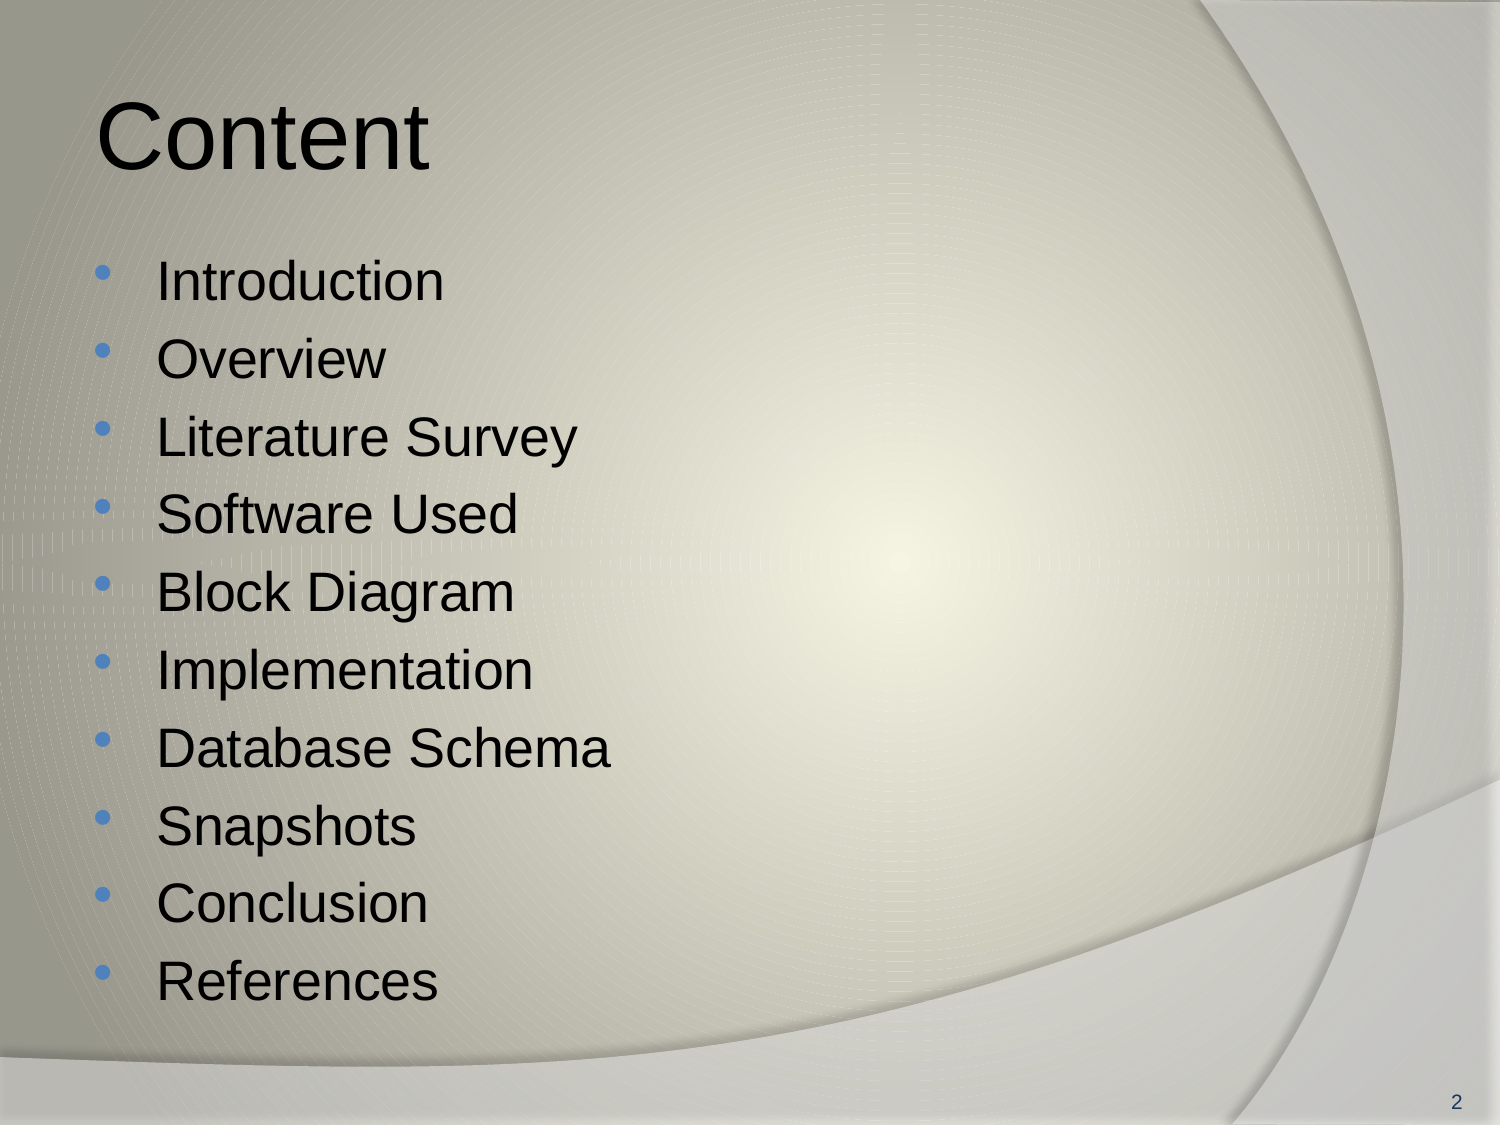

# Content
Introduction
Overview
Literature Survey
Software Used
Block Diagram
Implementation
Database Schema
Snapshots
Conclusion
References

2